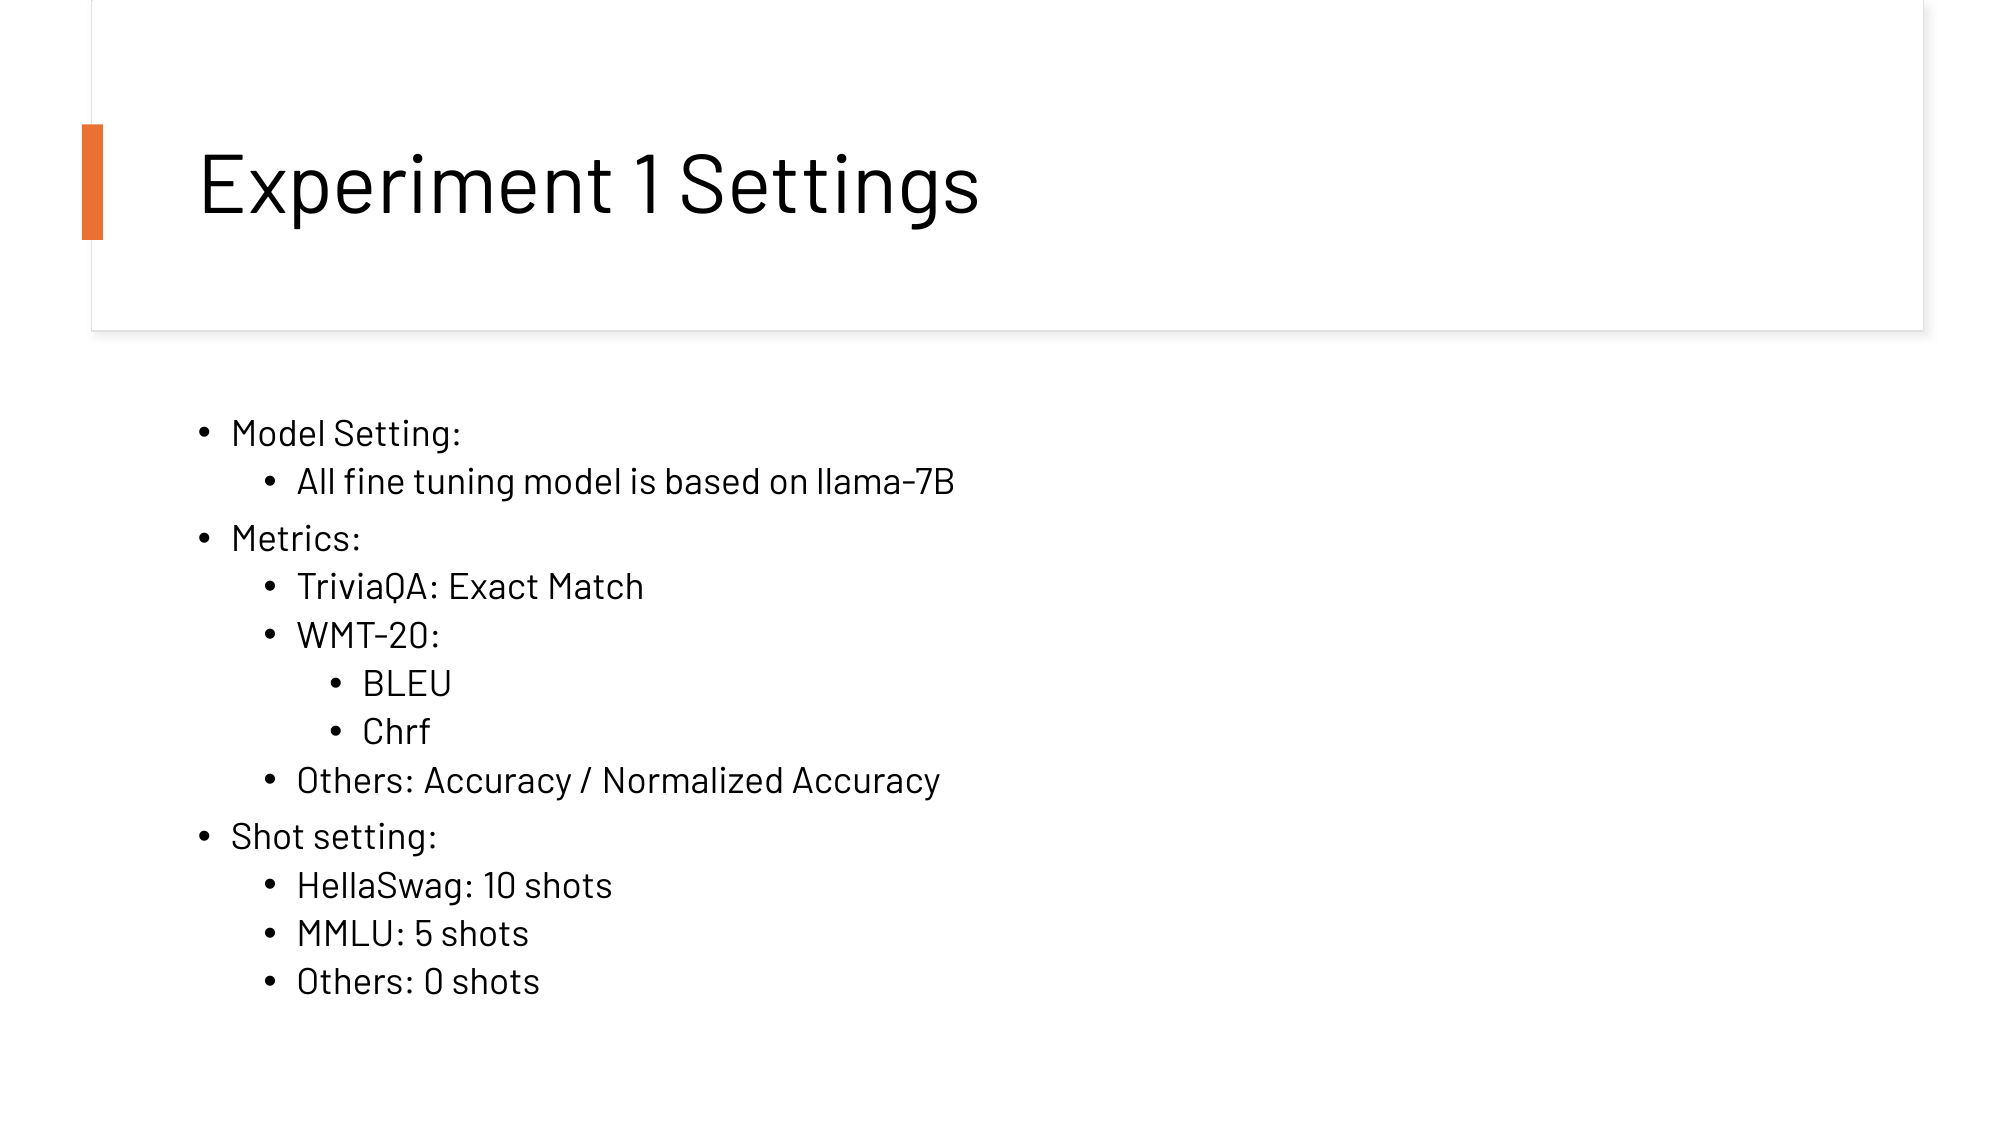

# Experiment 1 Settings

Model Setting:
All fine tuning model is based on llama-7B
Metrics:
TriviaQA: Exact Match
WMT-20:
BLEU
Chrf
Others: Accuracy / Normalized Accuracy
Shot setting:
HellaSwag: 10 shots
MMLU: 5 shots
Others: 0 shots